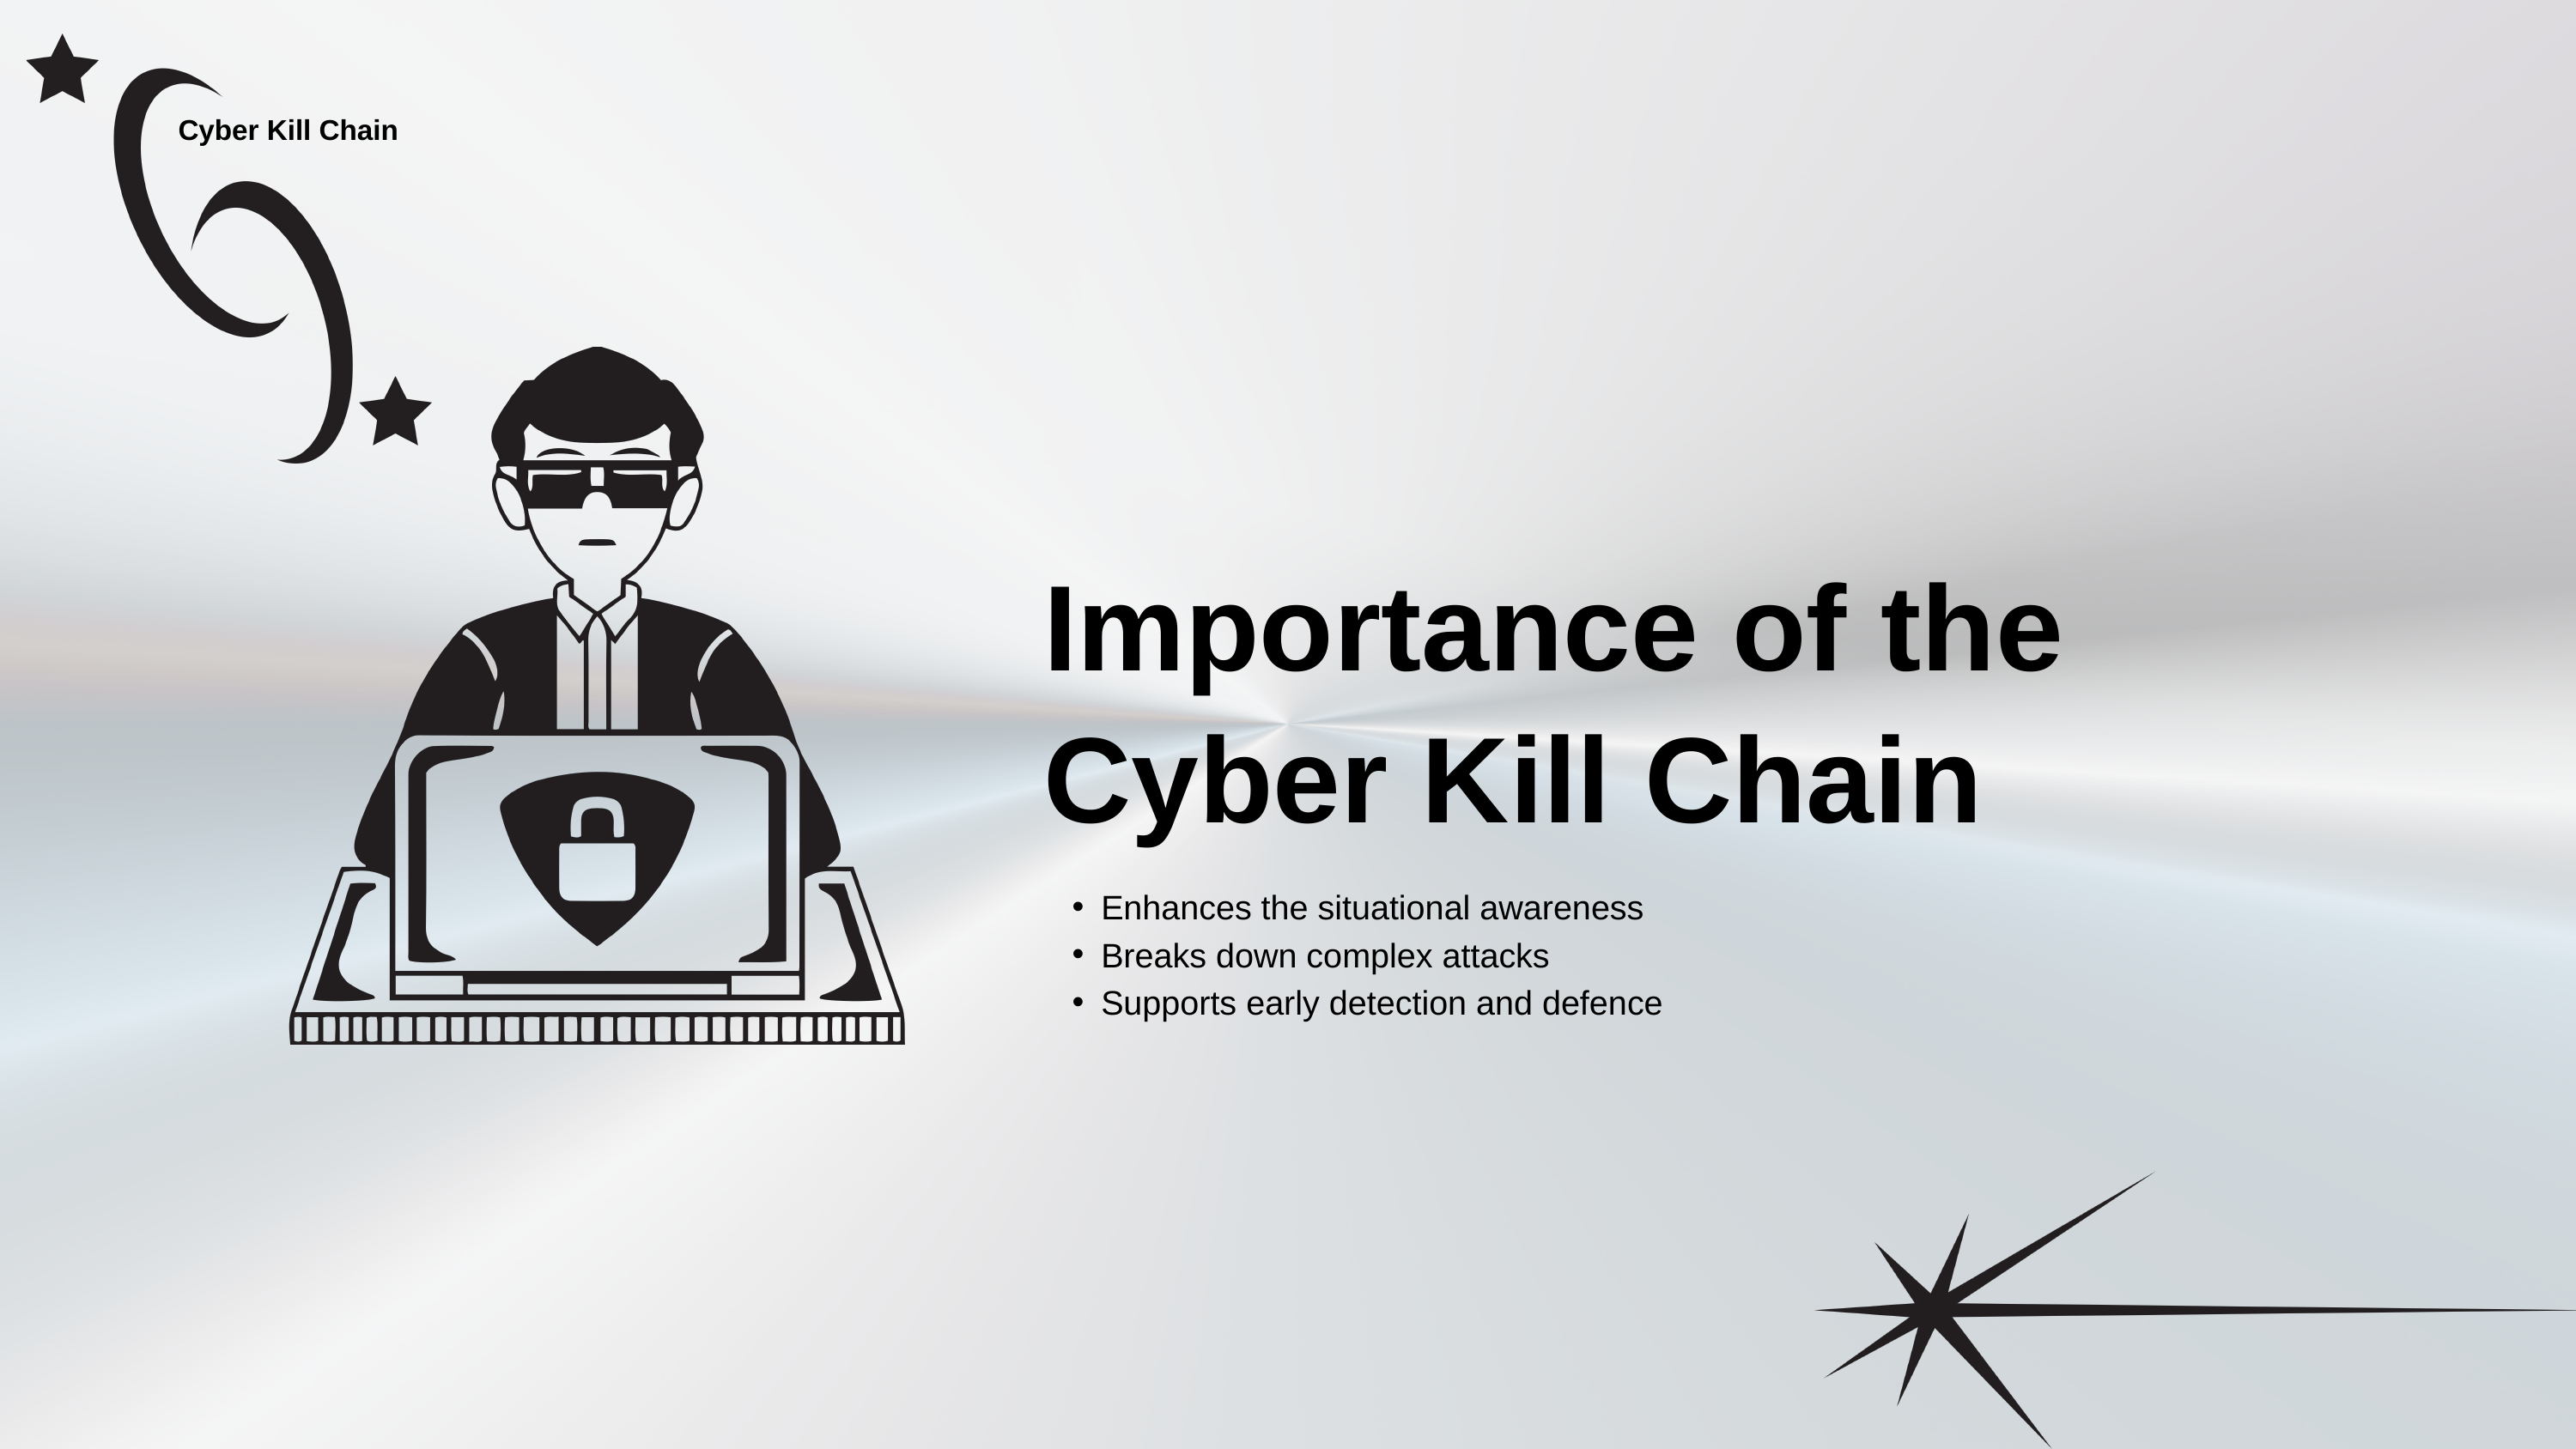

Cyber Kill Chain

Importance of the Cyber Kill Chain
Enhances the situational awareness
Breaks down complex attacks
Supports early detection and defence